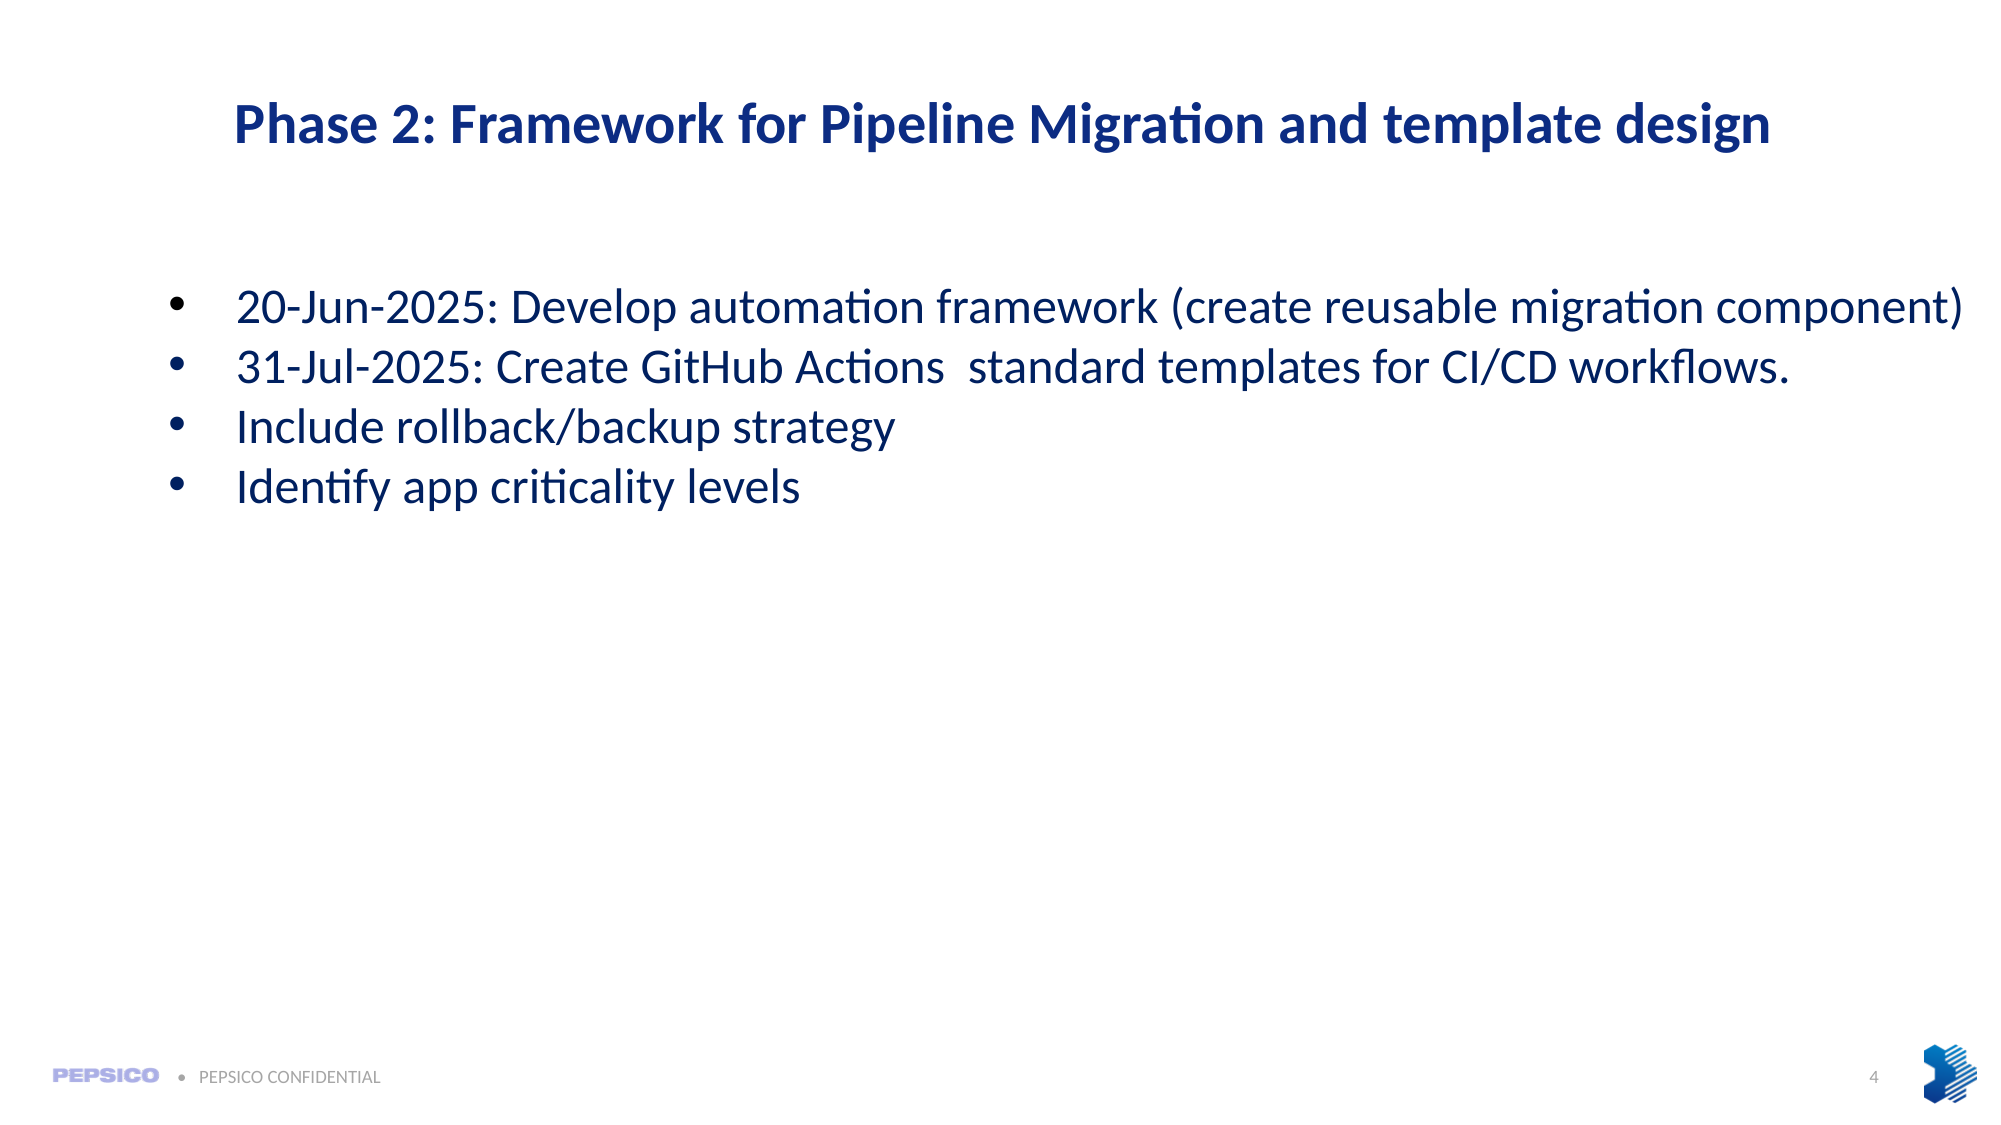

Phase 2: Framework for Pipeline Migration and template design
 20-Jun-2025: Develop automation framework (create reusable migration component)
 31-Jul-2025: Create GitHub Actions  standard templates for CI/CD workflows.
 Include rollback/backup strategy
 Identify app criticality levels
4